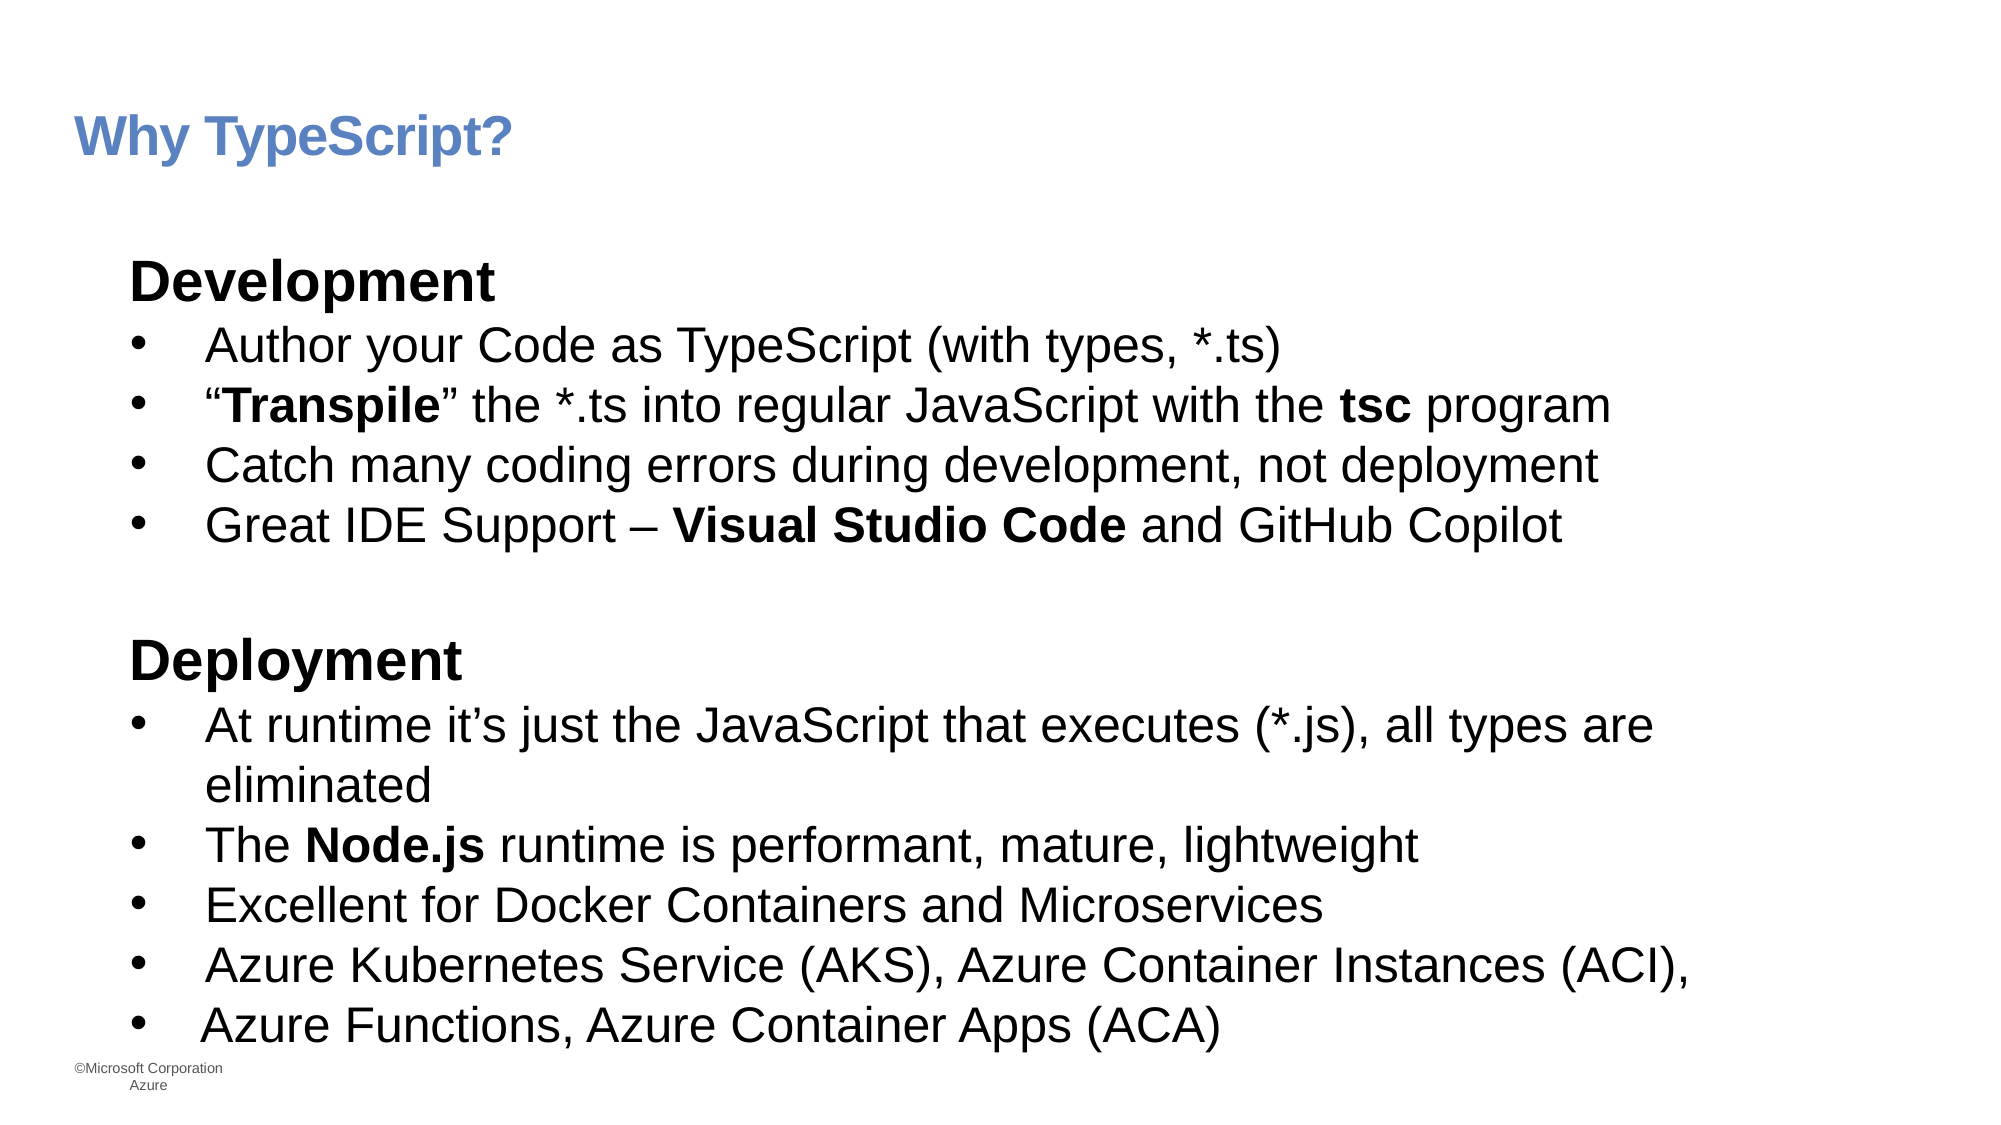

# Why TypeScript?

Development
Author your Code as TypeScript (with types, *.ts)
“Transpile” the *.ts into regular JavaScript with the tsc program
Catch many coding errors during development, not deployment
Great IDE Support – Visual Studio Code and GitHub Copilot

Deployment
At runtime it’s just the JavaScript that executes (*.js), all types are eliminated
The Node.js runtime is performant, mature, lightweight
Excellent for Docker Containers and Microservices
Azure Kubernetes Service (AKS), Azure Container Instances (ACI),
 Azure Functions, Azure Container Apps (ACA)